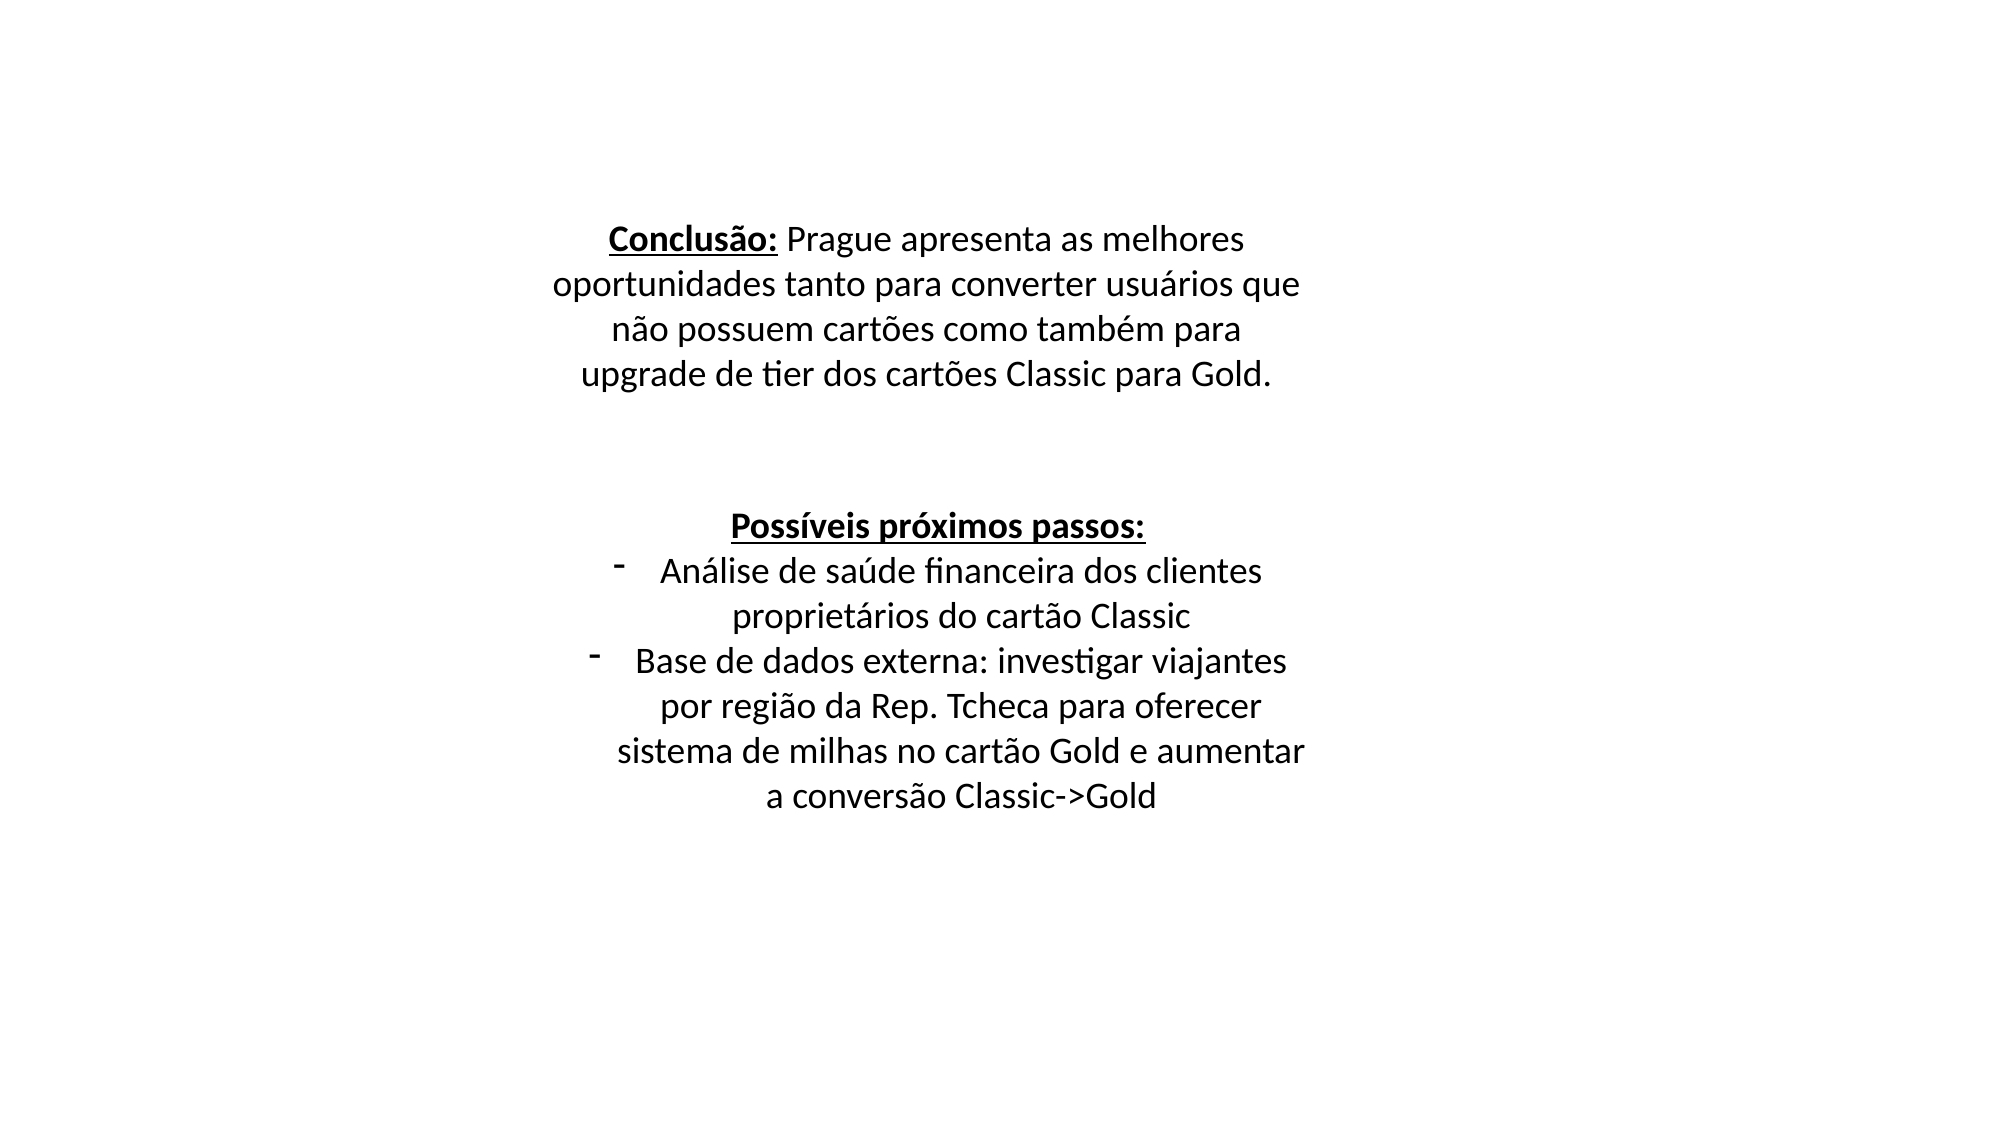

Conclusão: Prague apresenta as melhores oportunidades tanto para converter usuários que não possuem cartões como também para upgrade de tier dos cartões Classic para Gold.
Possíveis próximos passos:
Análise de saúde financeira dos clientes proprietários do cartão Classic
Base de dados externa: investigar viajantes por região da Rep. Tcheca para oferecer sistema de milhas no cartão Gold e aumentar a conversão Classic->Gold